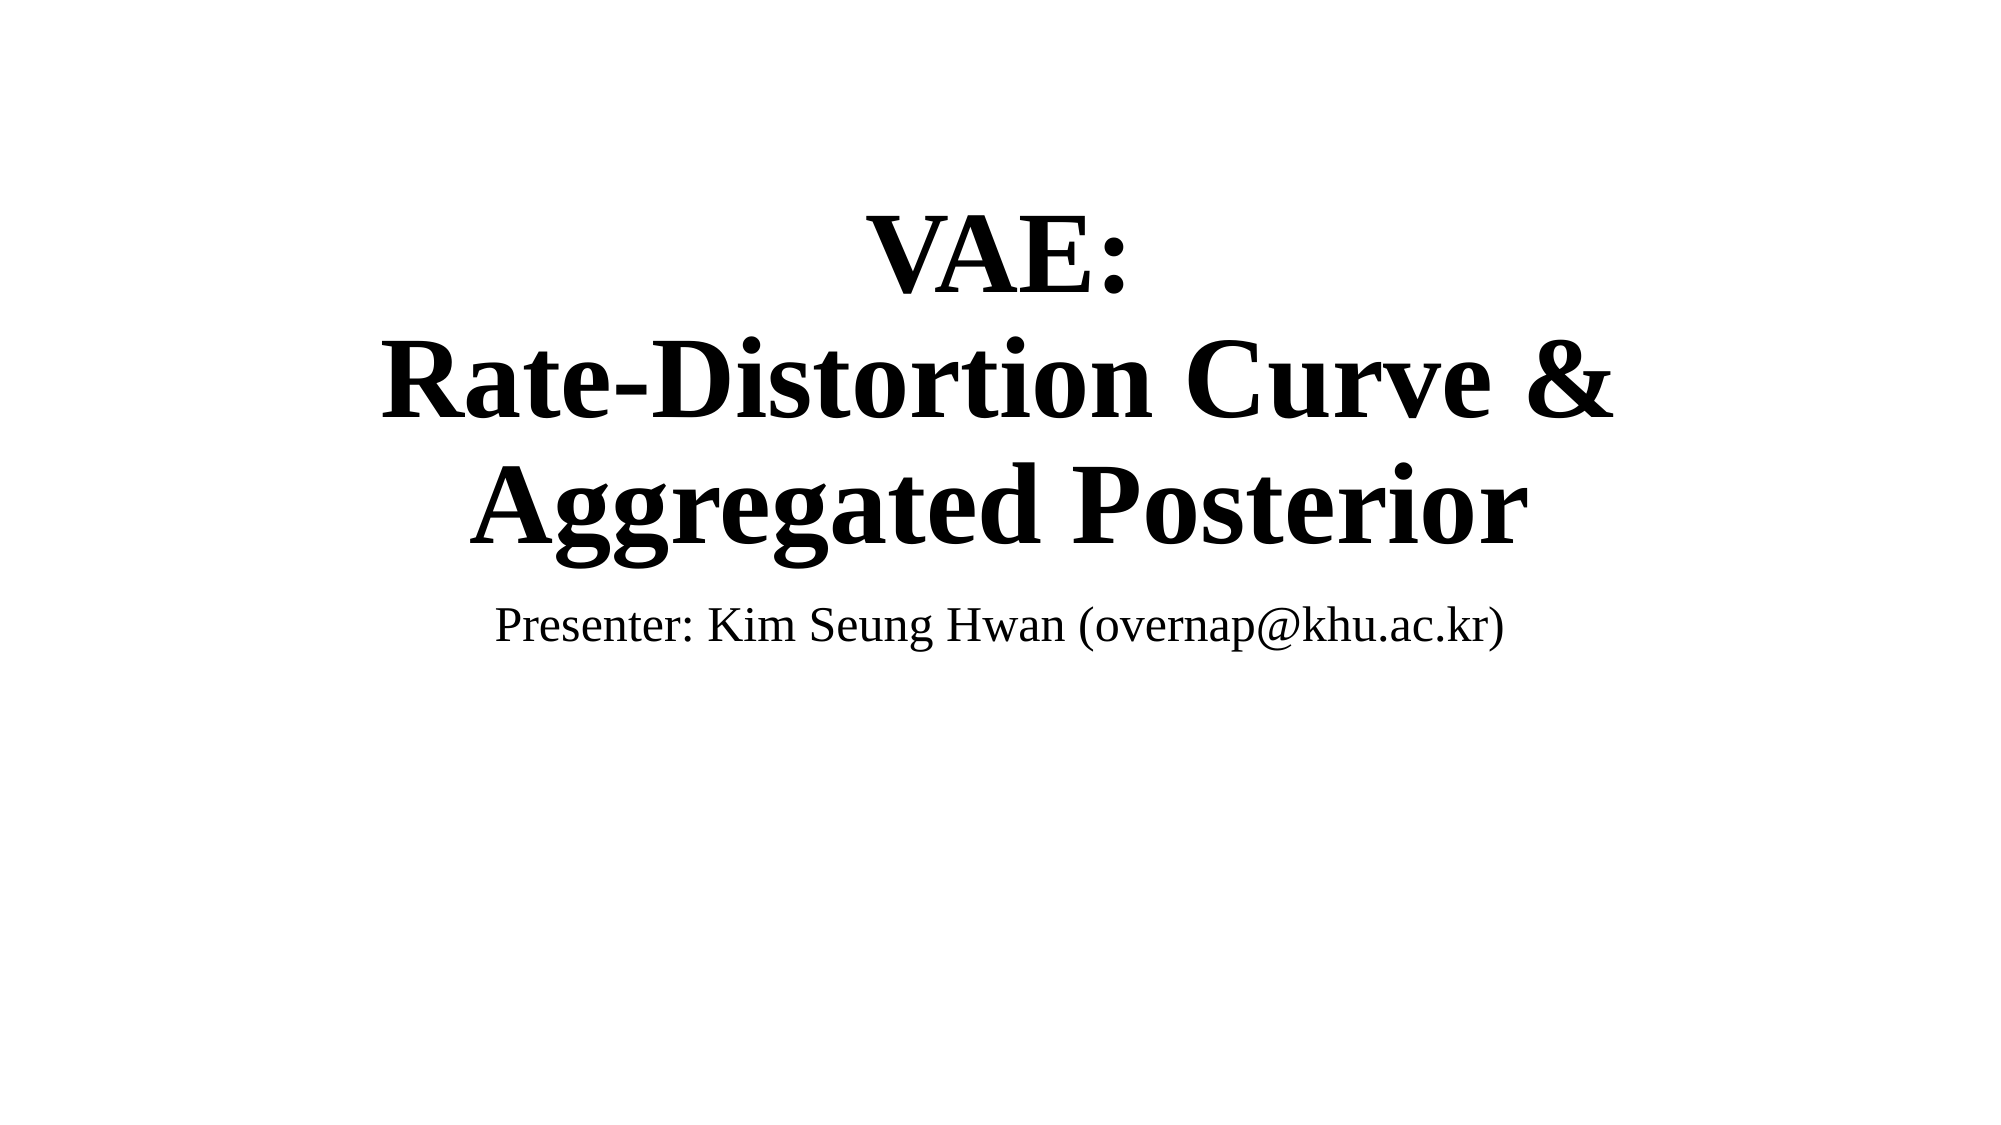

# VAE: Rate-Distortion Curve & Aggregated Posterior
Presenter: Kim Seung Hwan (overnap@khu.ac.kr)